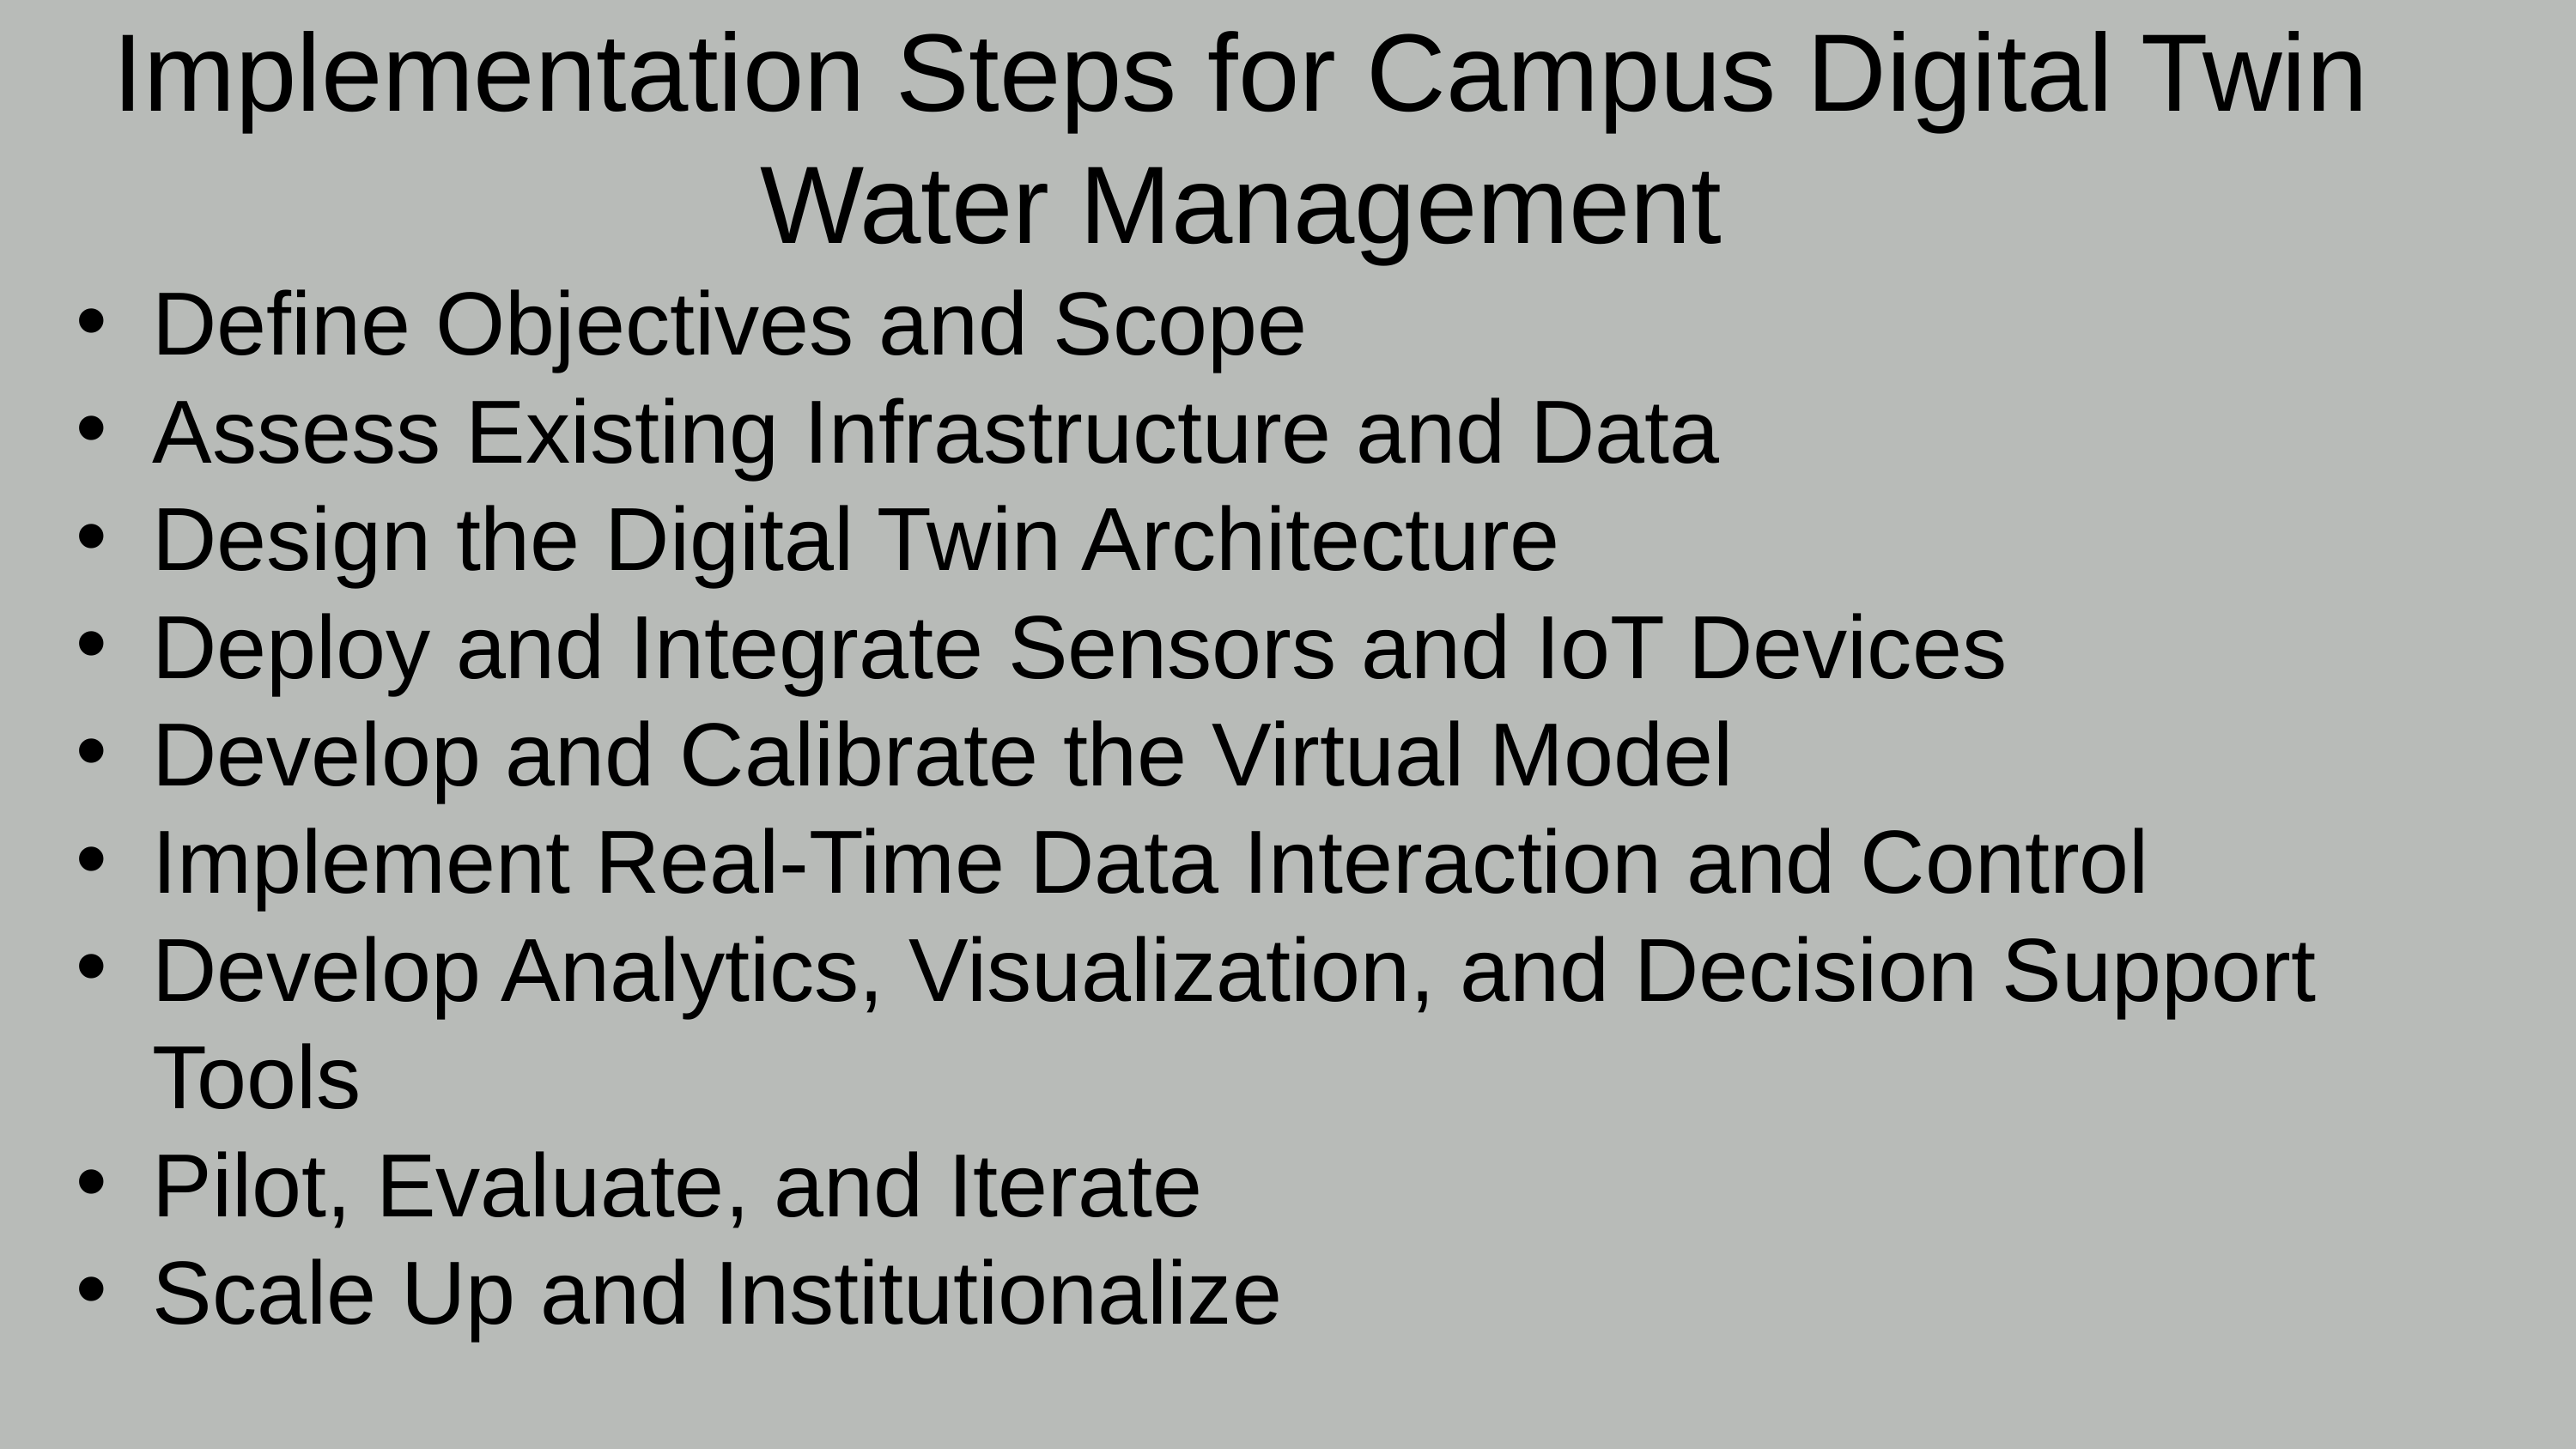

Implementation Steps for Campus Digital Twin Water Management
Define Objectives and Scope
Assess Existing Infrastructure and Data
Design the Digital Twin Architecture
Deploy and Integrate Sensors and IoT Devices
Develop and Calibrate the Virtual Model
Implement Real-Time Data Interaction and Control
Develop Analytics, Visualization, and Decision Support Tools
Pilot, Evaluate, and Iterate
Scale Up and Institutionalize